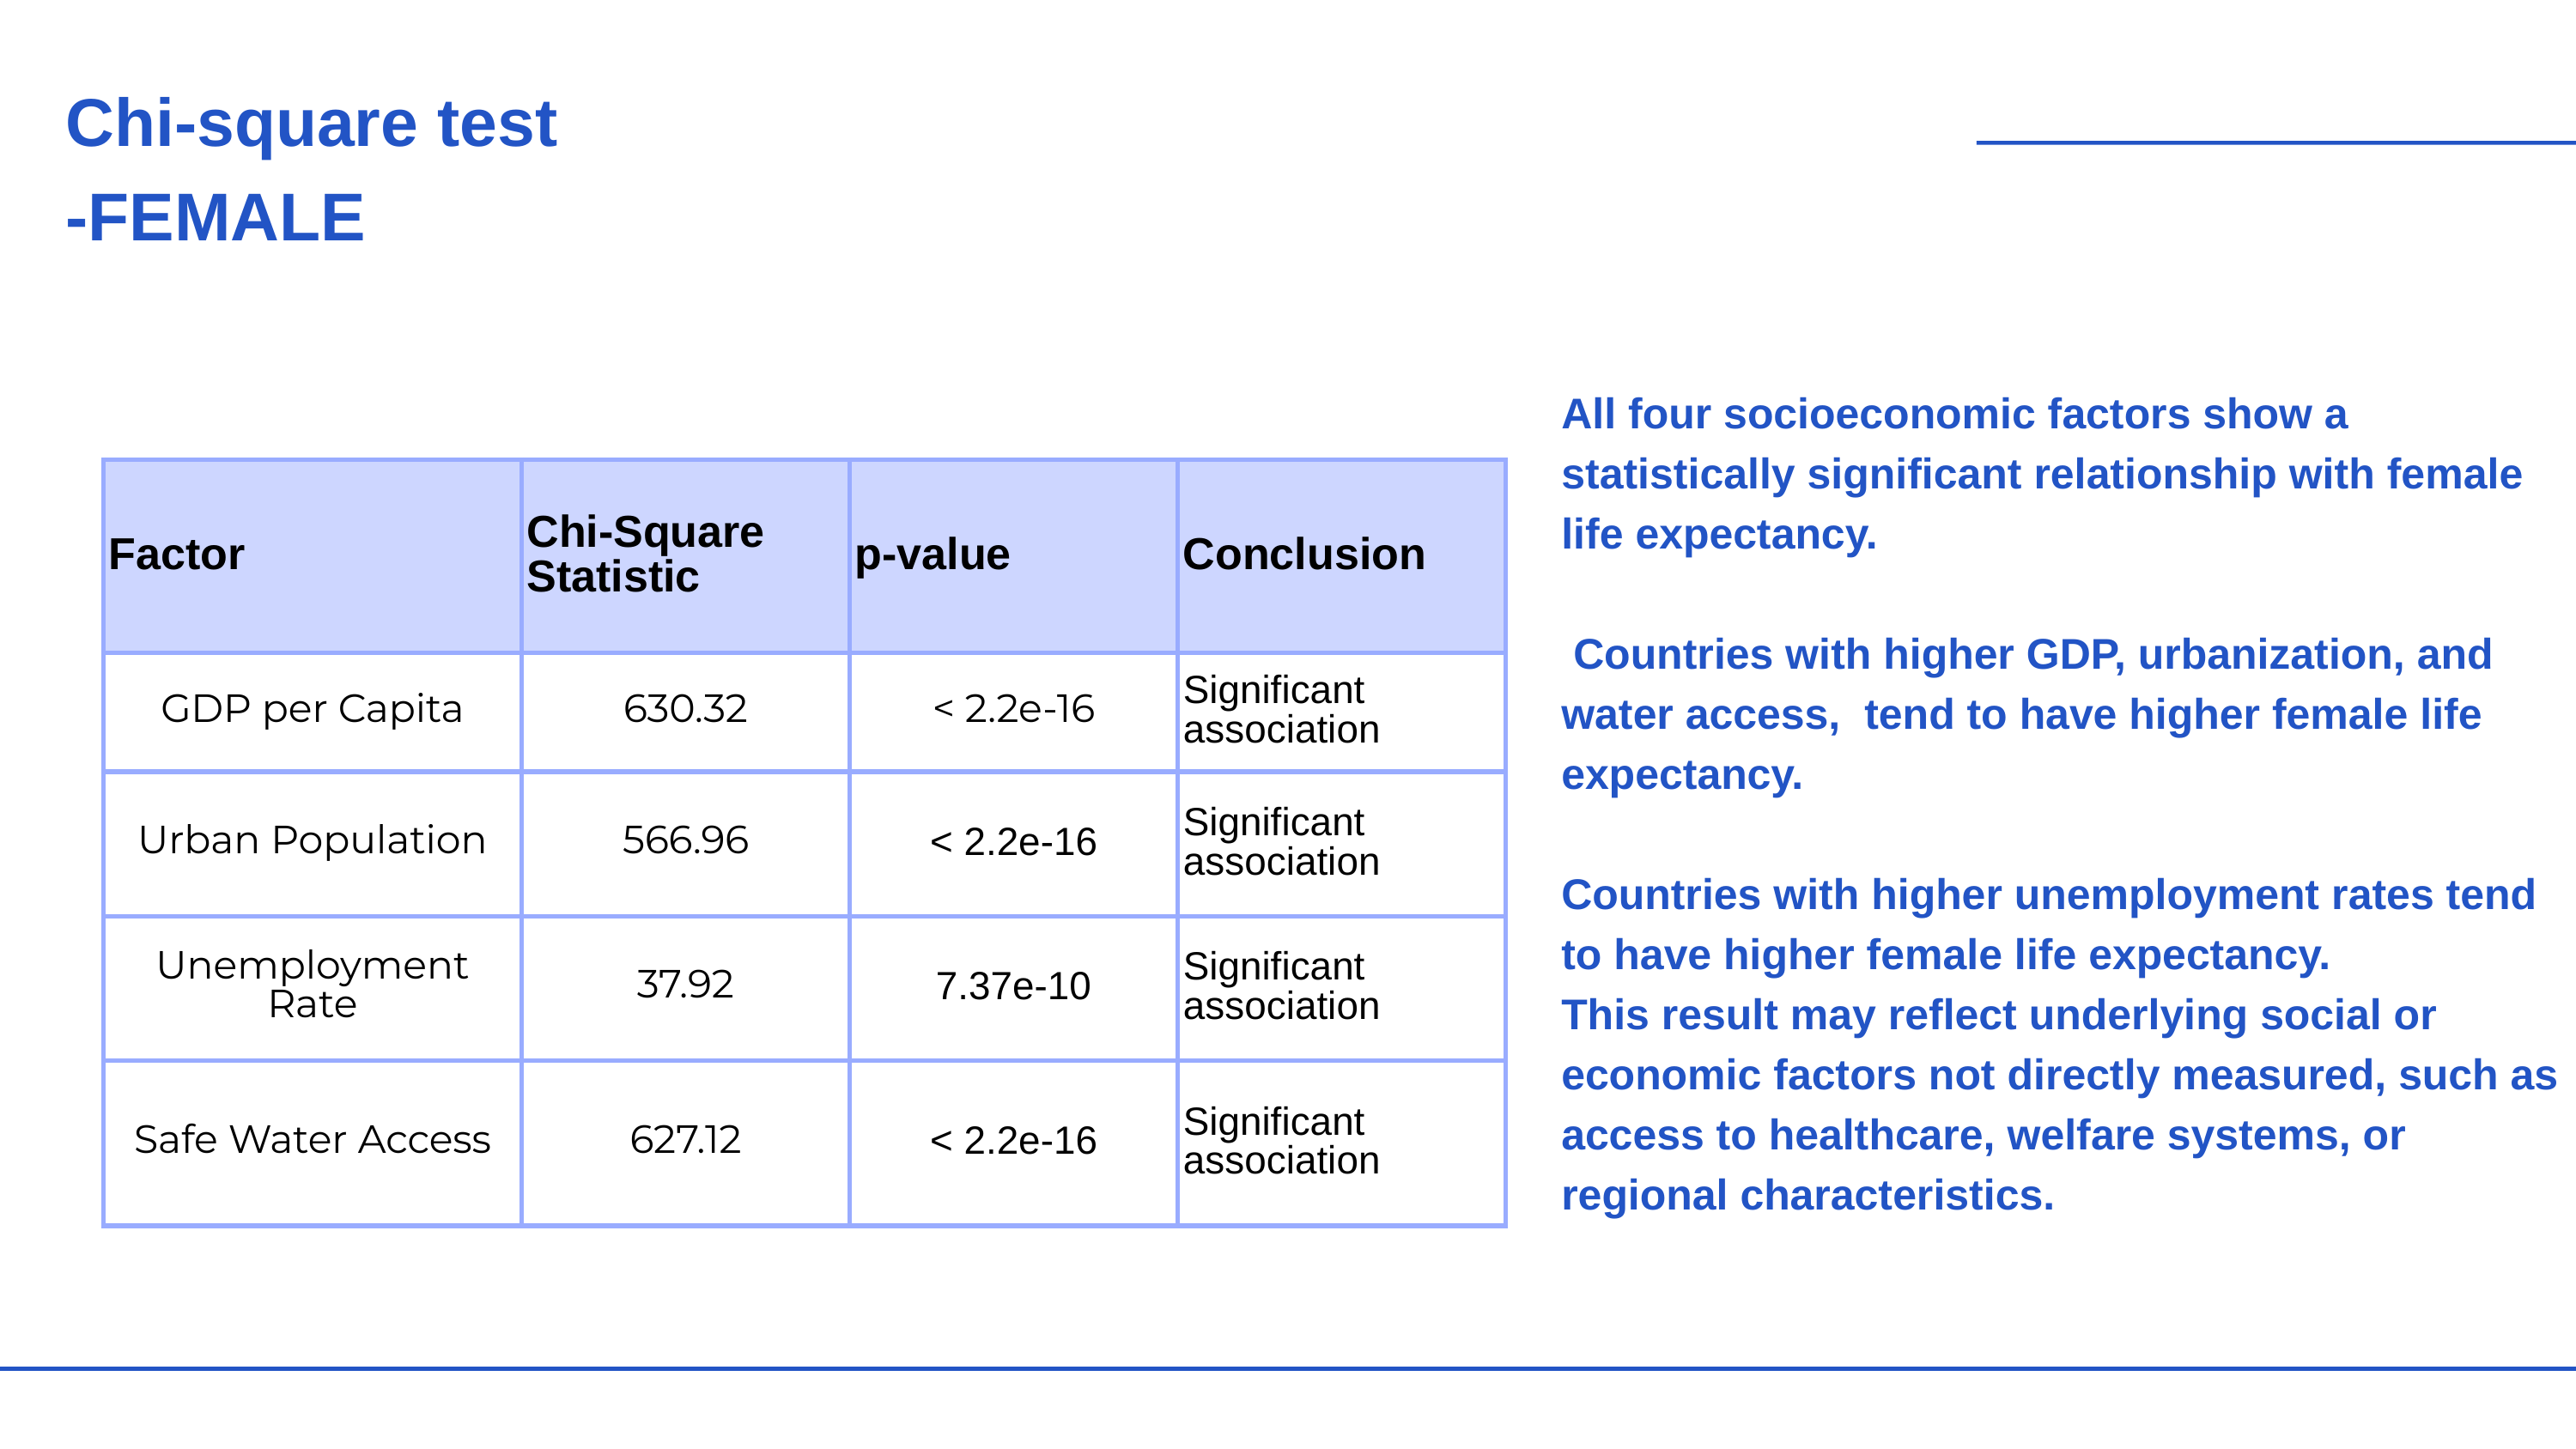

Chi-square test
-FEMALE

All four socioeconomic factors show a statistically significant relationship with female life expectancy.

 Countries with higher GDP, urbanization, and water access,  tend to have higher female life expectancy.

Countries with higher unemployment rates tend to have higher female life expectancy.
This result may reflect underlying social or economic factors not directly measured, such as access to healthcare, welfare systems, or regional characteristics.

| Factor | Chi-Square Statistic | p-value | Conclusion |
| --- | --- | --- | --- |
| GDP per Capita | 630.32 | < 2.2e-16 | Significant association |
| Urban Population | 566.96 | < 2.2e-16 | Significant association |
| Unemployment Rate | 37.92 | 7.37e-10 | Significant association |
| Safe Water Access | 627.12 | < 2.2e-16 | Significant association |